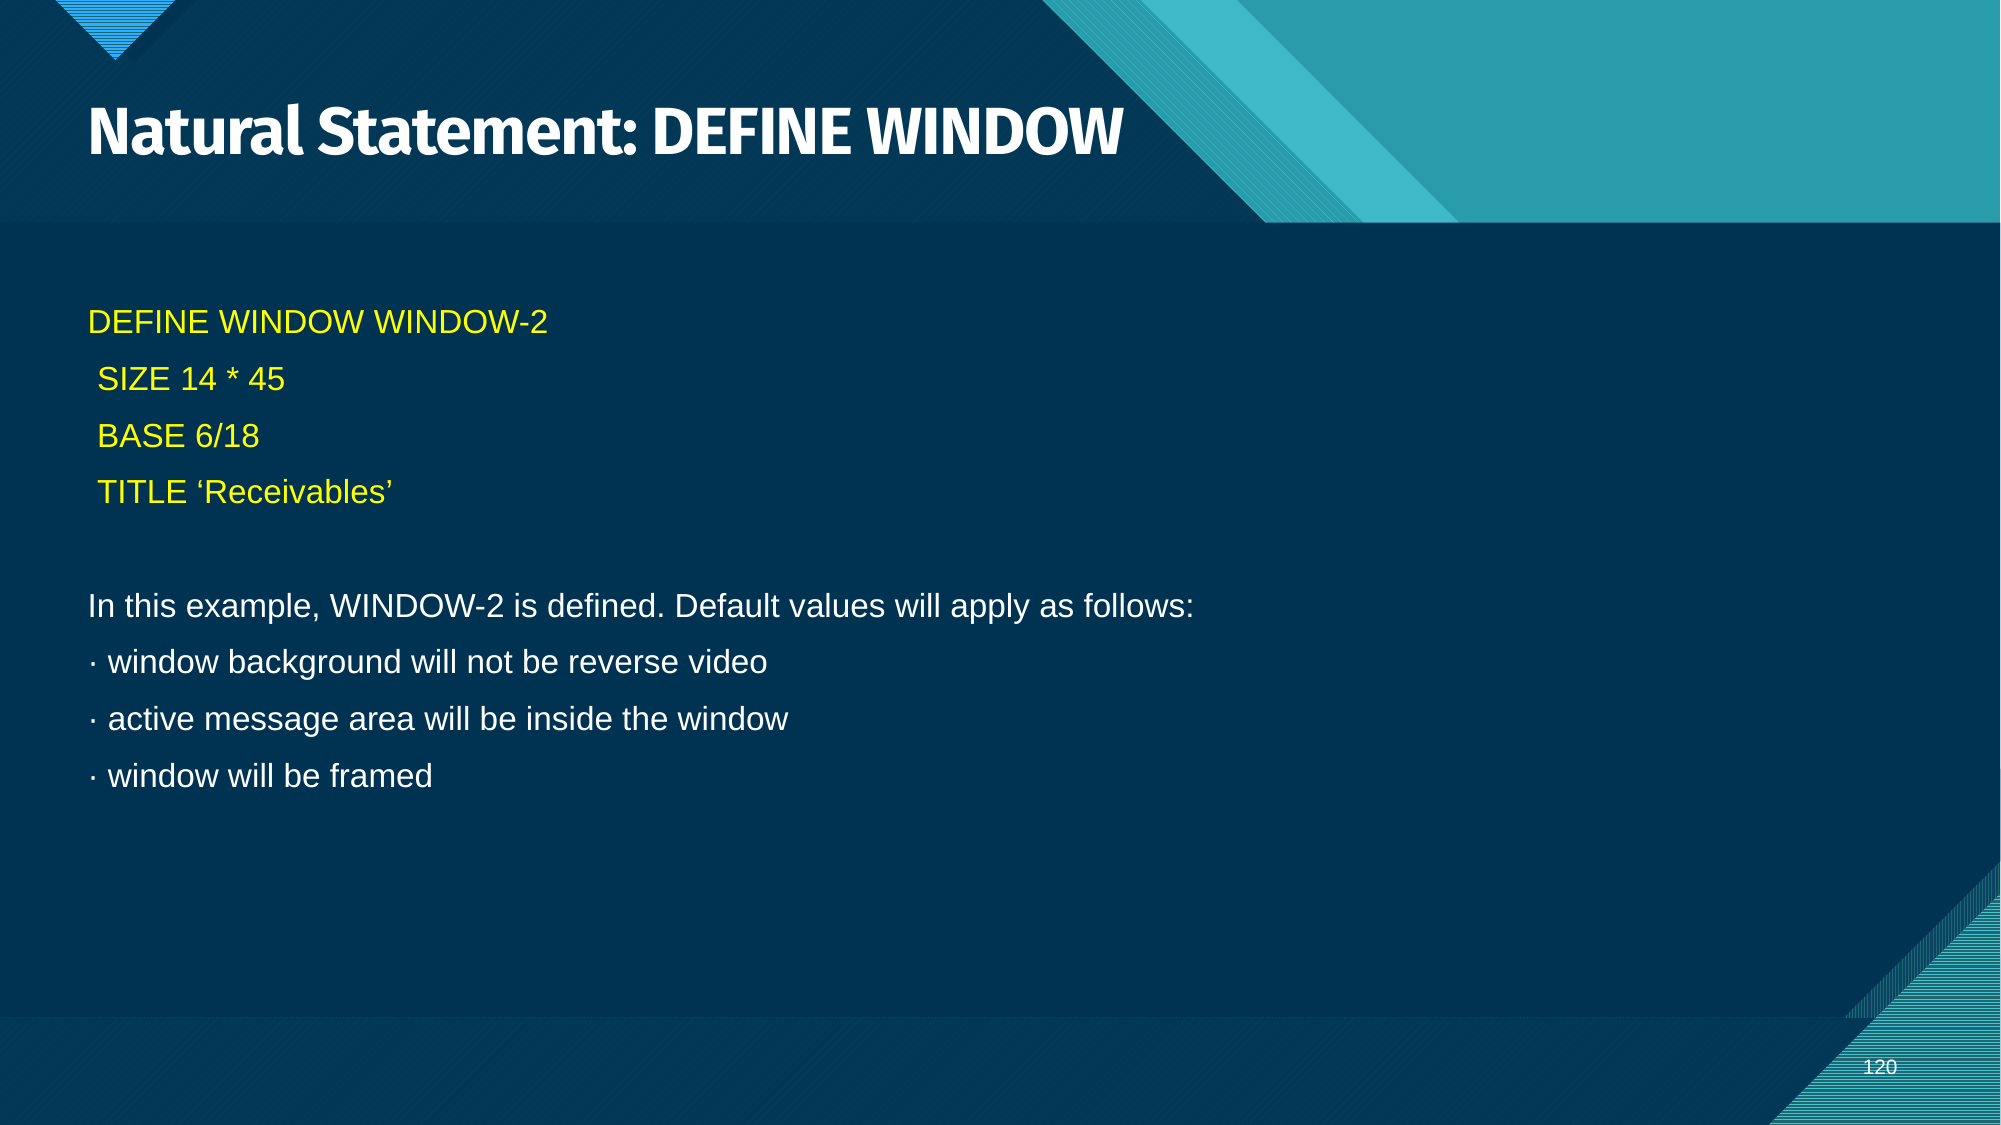

# Natural Statement: DEFINE WINDOW

DEFINE WINDOW WINDOW-2
 SIZE 14 * 45
 BASE 6/18
 TITLE ‘Receivables’

In this example, WINDOW-2 is defined. Default values will apply as follows:
· window background will not be reverse video
· active message area will be inside the window
· window will be framed
120